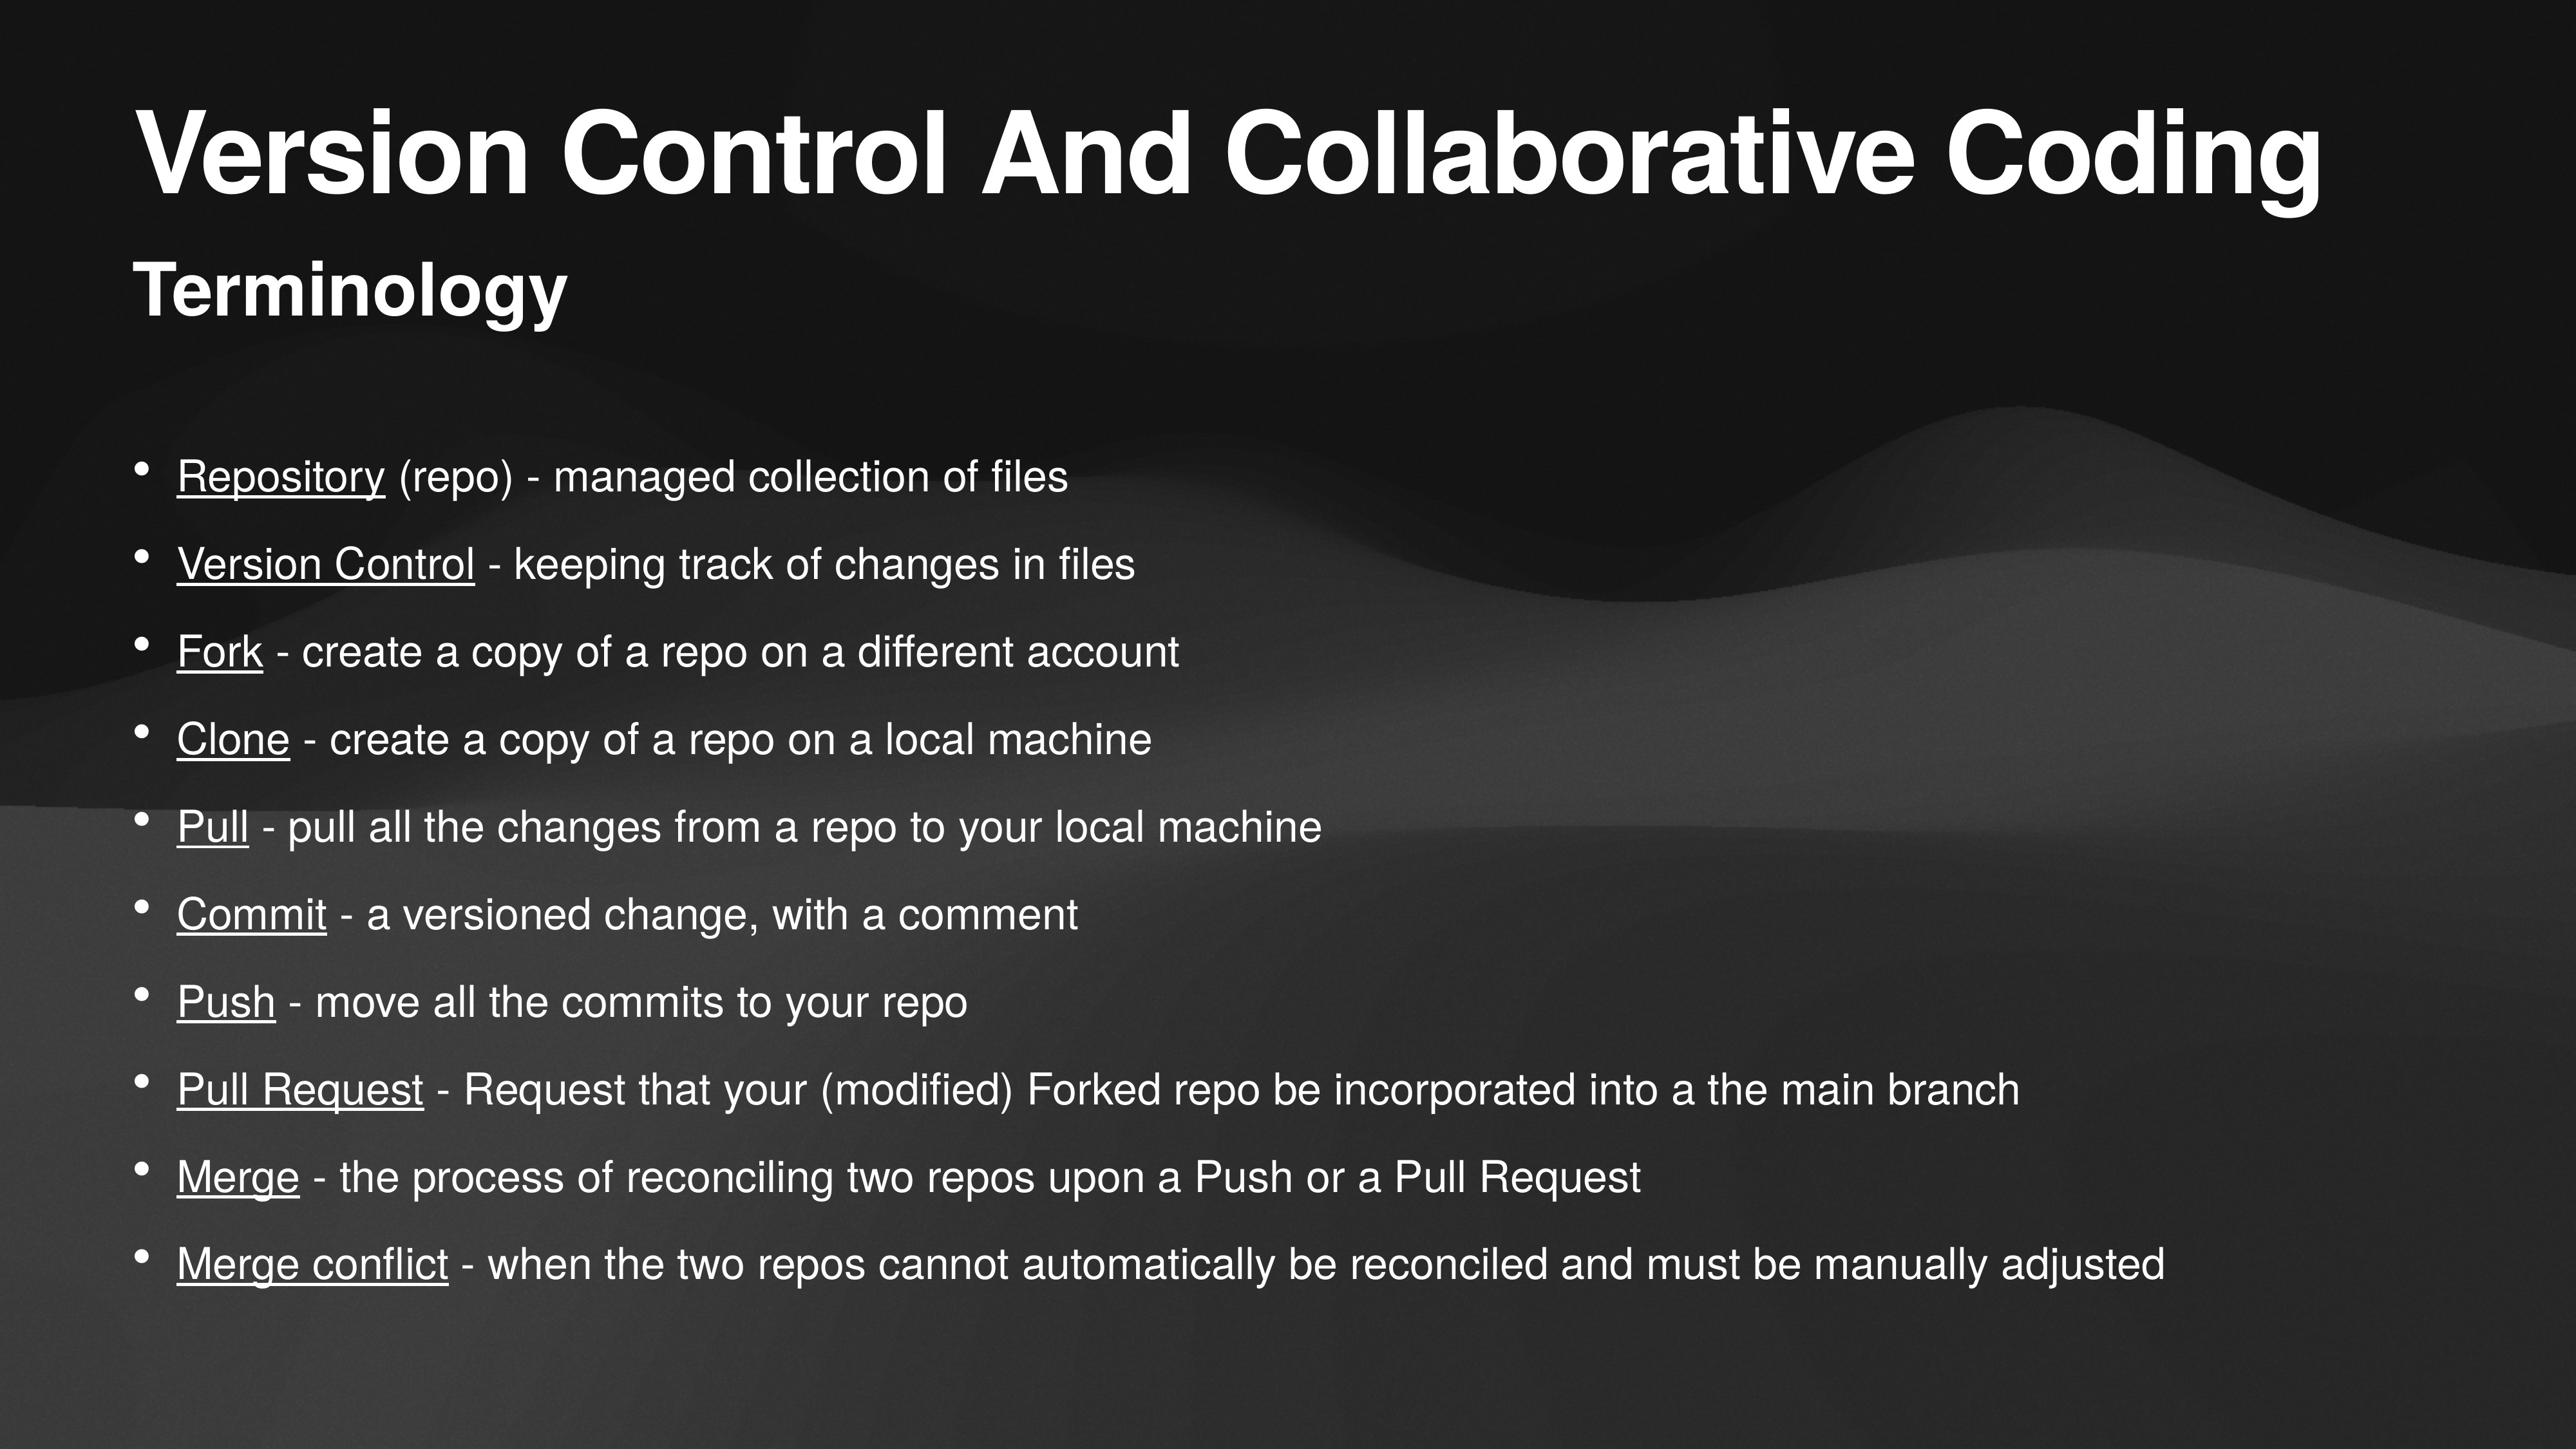

# Version Control And Collaborative Coding
Terminology
Repository (repo) - managed collection of files
Version Control - keeping track of changes in files
Fork - create a copy of a repo on a different account
Clone - create a copy of a repo on a local machine
Pull - pull all the changes from a repo to your local machine
Commit - a versioned change, with a comment
Push - move all the commits to your repo
Pull Request - Request that your (modified) Forked repo be incorporated into a the main branch
Merge - the process of reconciling two repos upon a Push or a Pull Request
Merge conflict - when the two repos cannot automatically be reconciled and must be manually adjusted